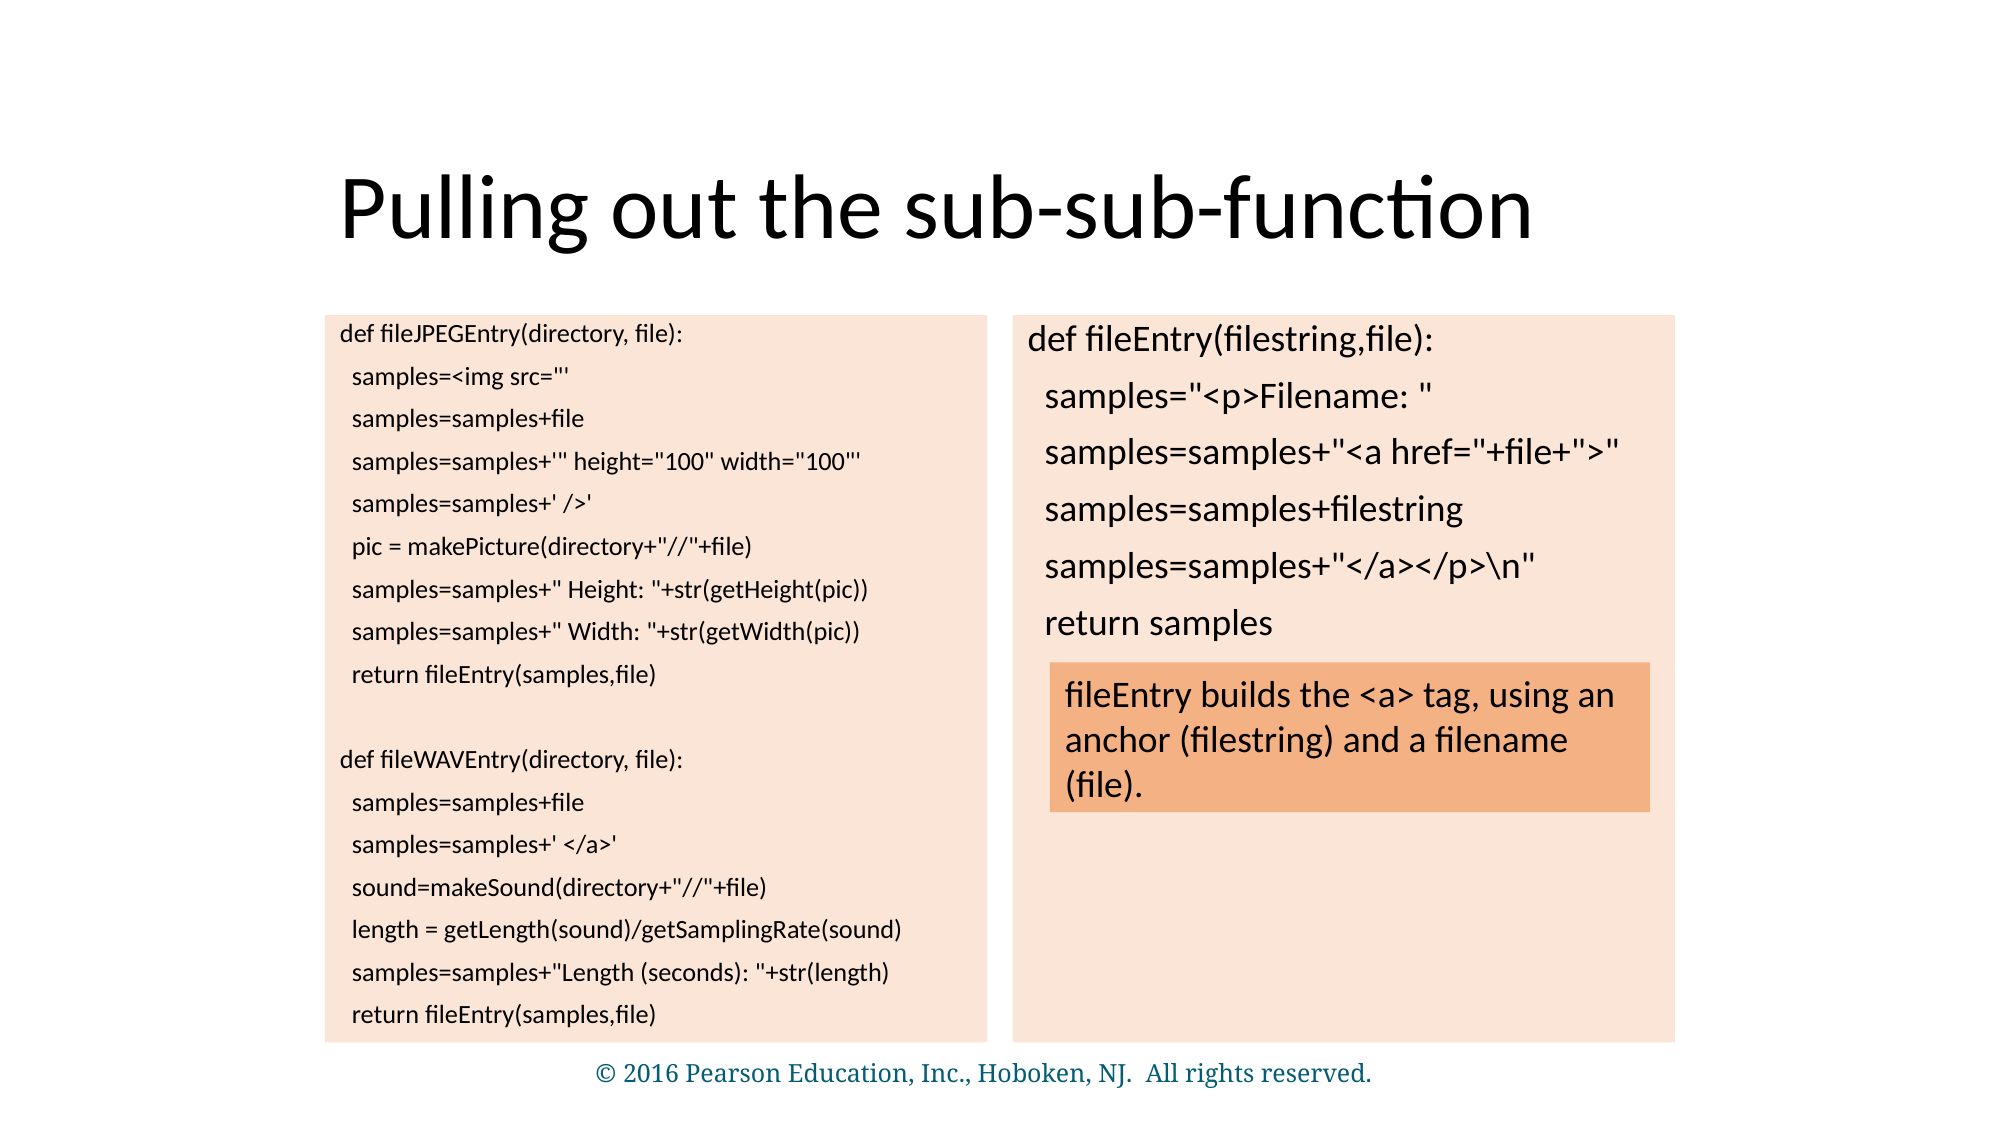

# Pulling out the sub-sub-function
def fileJPEGEntry(directory, file):
  samples=<img src="'
  samples=samples+file
  samples=samples+'" height="100" width="100"'
  samples=samples+' />'
  pic = makePicture(directory+"//"+file)
  samples=samples+" Height: "+str(getHeight(pic))
  samples=samples+" Width: "+str(getWidth(pic))
  return fileEntry(samples,file)

def fileWAVEntry(directory, file):
  samples=samples+file
  samples=samples+' </a>'
  sound=makeSound(directory+"//"+file)
  length = getLength(sound)/getSamplingRate(sound)
  samples=samples+"Length (seconds): "+str(length)
  return fileEntry(samples,file)

def fileEntry(filestring,file):
  samples="<p>Filename: "
  samples=samples+"<a href="+file+">"
  samples=samples+filestring
  samples=samples+"</a></p>\n"
  return samples

fileEntry builds the <a> tag, using an anchor (filestring) and a filename (file).
© 2016 Pearson Education, Inc., Hoboken, NJ.  All rights reserved.